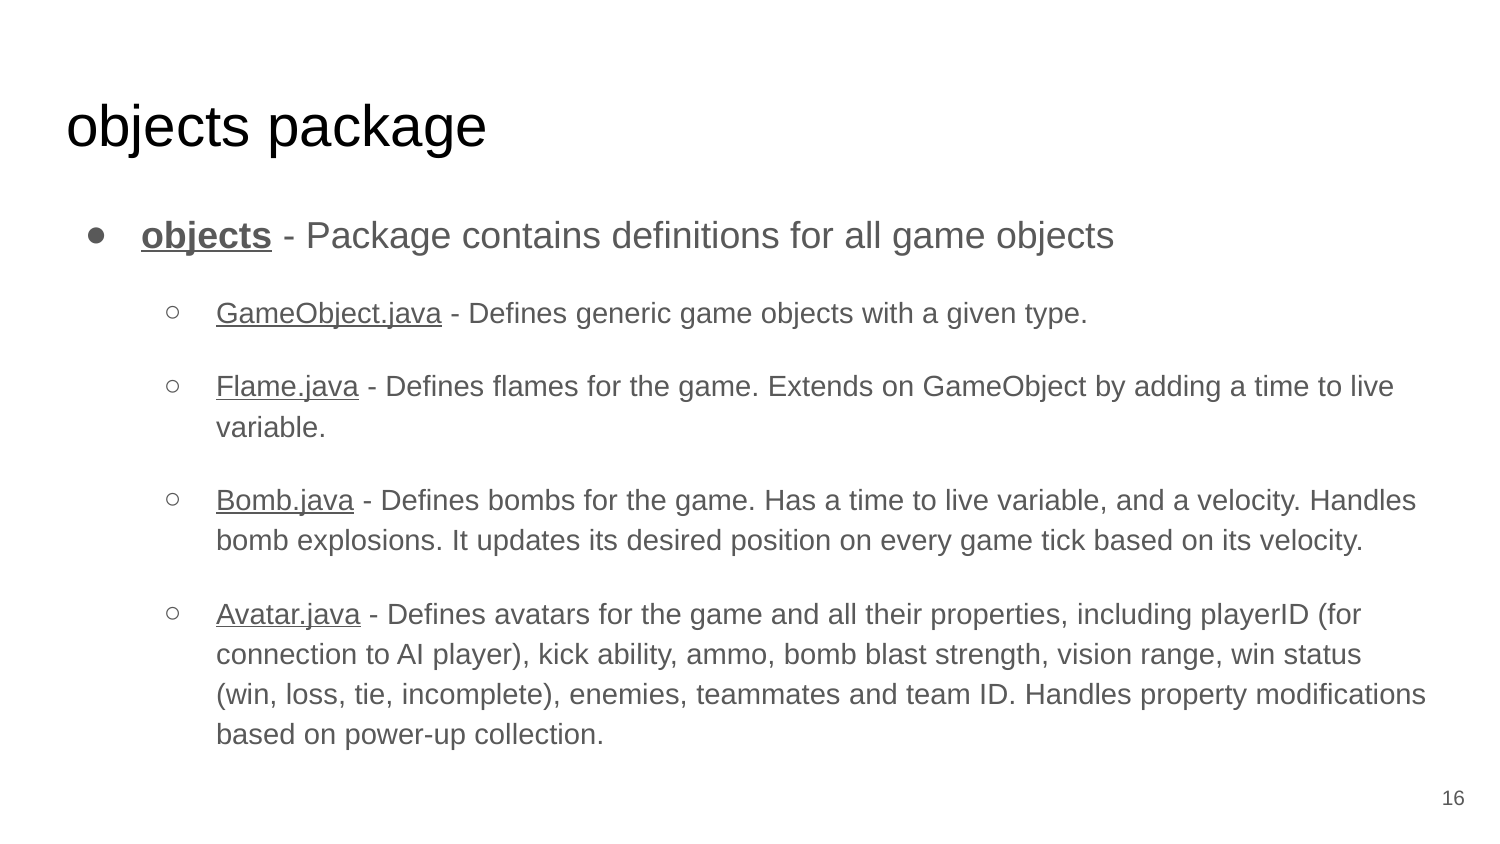

# objects package
objects - Package contains definitions for all game objects
GameObject.java - Defines generic game objects with a given type.
Flame.java - Defines flames for the game. Extends on GameObject by adding a time to live variable.
Bomb.java - Defines bombs for the game. Has a time to live variable, and a velocity. Handles bomb explosions. It updates its desired position on every game tick based on its velocity.
Avatar.java - Defines avatars for the game and all their properties, including playerID (for connection to AI player), kick ability, ammo, bomb blast strength, vision range, win status (win, loss, tie, incomplete), enemies, teammates and team ID. Handles property modifications based on power-up collection.

16